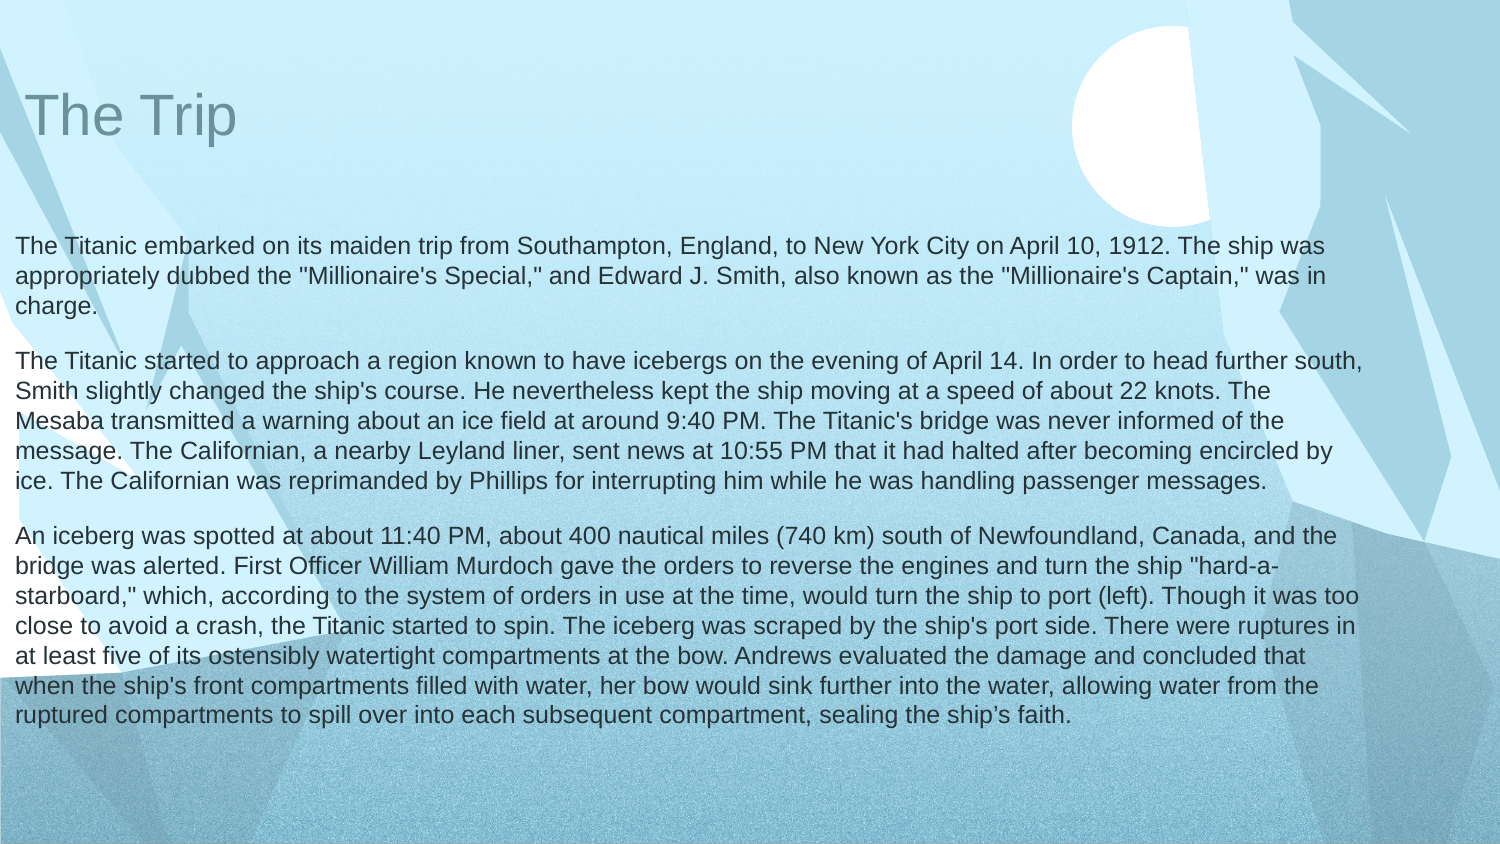

The Trip
The Titanic embarked on its maiden trip from Southampton, England, to New York City on April 10, 1912. The ship was appropriately dubbed the "Millionaire's Special," and Edward J. Smith, also known as the "Millionaire's Captain," was in charge.
The Titanic started to approach a region known to have icebergs on the evening of April 14. In order to head further south, Smith slightly changed the ship's course. He nevertheless kept the ship moving at a speed of about 22 knots. The Mesaba transmitted a warning about an ice field at around 9:40 PM. The Titanic's bridge was never informed of the message. The Californian, a nearby Leyland liner, sent news at 10:55 PM that it had halted after becoming encircled by ice. The Californian was reprimanded by Phillips for interrupting him while he was handling passenger messages.
An iceberg was spotted at about 11:40 PM, about 400 nautical miles (740 km) south of Newfoundland, Canada, and the bridge was alerted. First Officer William Murdoch gave the orders to reverse the engines and turn the ship "hard-a-starboard," which, according to the system of orders in use at the time, would turn the ship to port (left). Though it was too close to avoid a crash, the Titanic started to spin. The iceberg was scraped by the ship's port side. There were ruptures in at least five of its ostensibly watertight compartments at the bow. Andrews evaluated the damage and concluded that when the ship's front compartments filled with water, her bow would sink further into the water, allowing water from the ruptured compartments to spill over into each subsequent compartment, sealing the ship’s faith.